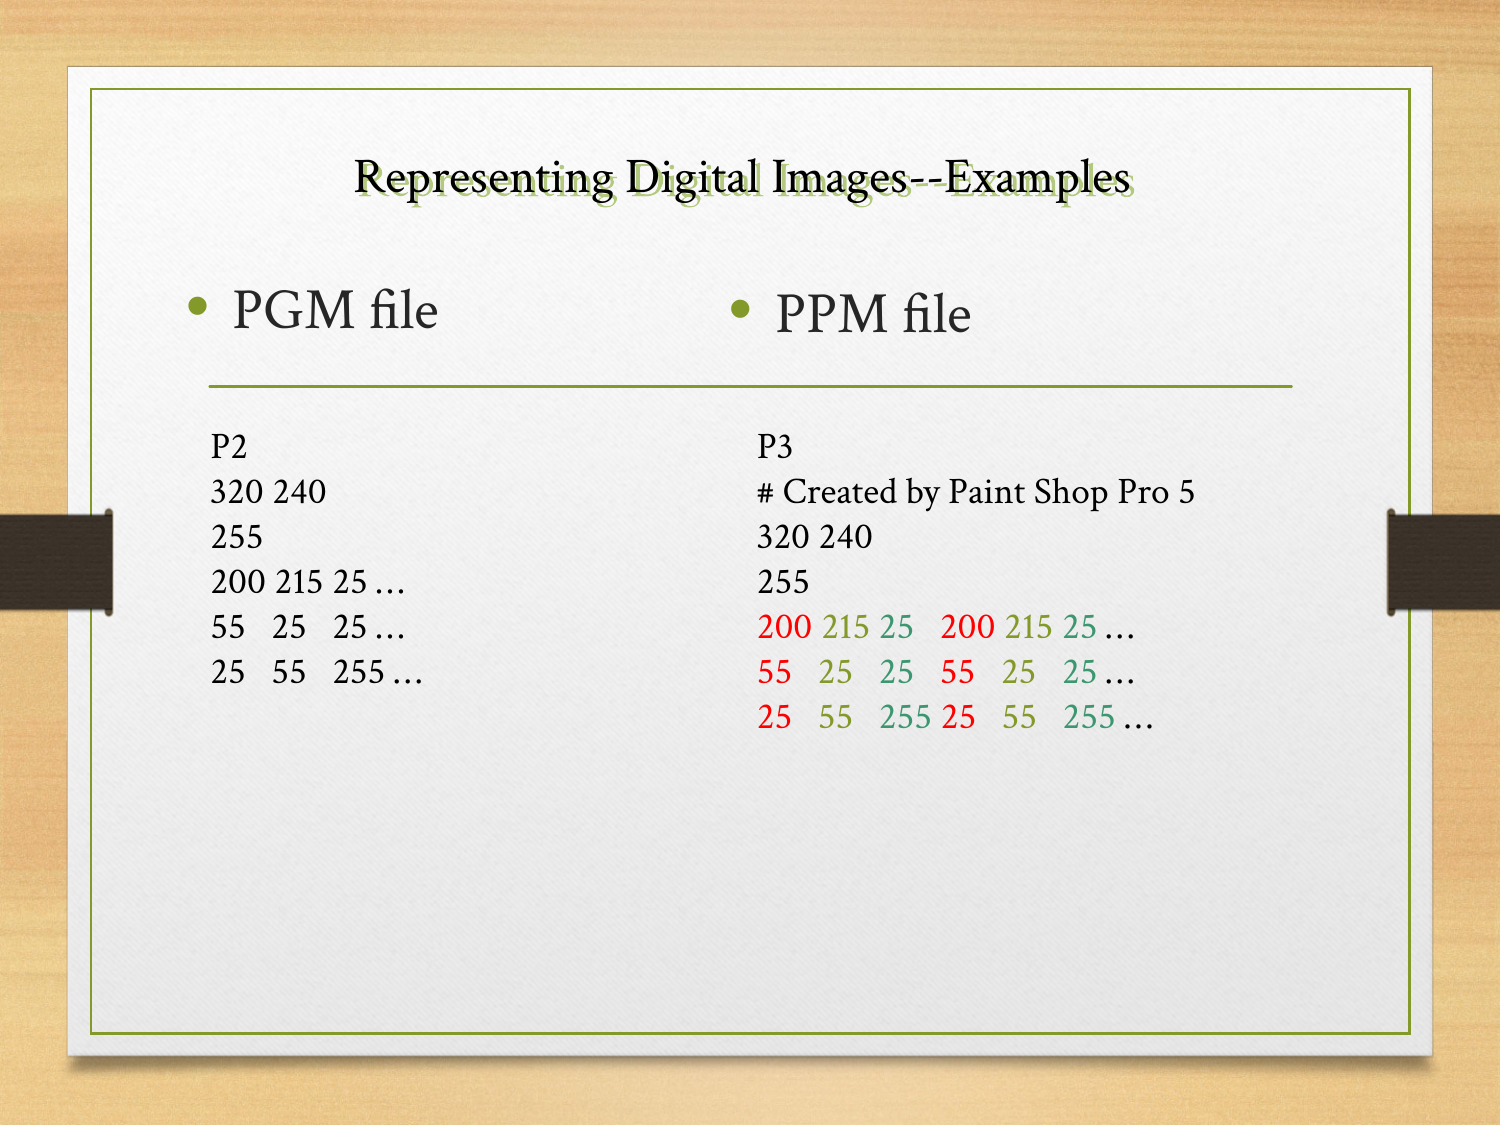

Representing Digital Images--Examples
PGM file
PPM file

P2
320 240
255
200 215 25 …
55   25   25 …
25   55   255 …
P3
# Created by Paint Shop Pro 5
320 240
255
200 215 25   200 215 25 …
55   25   25   55   25   25 …
25   55   255 25   55   255 …